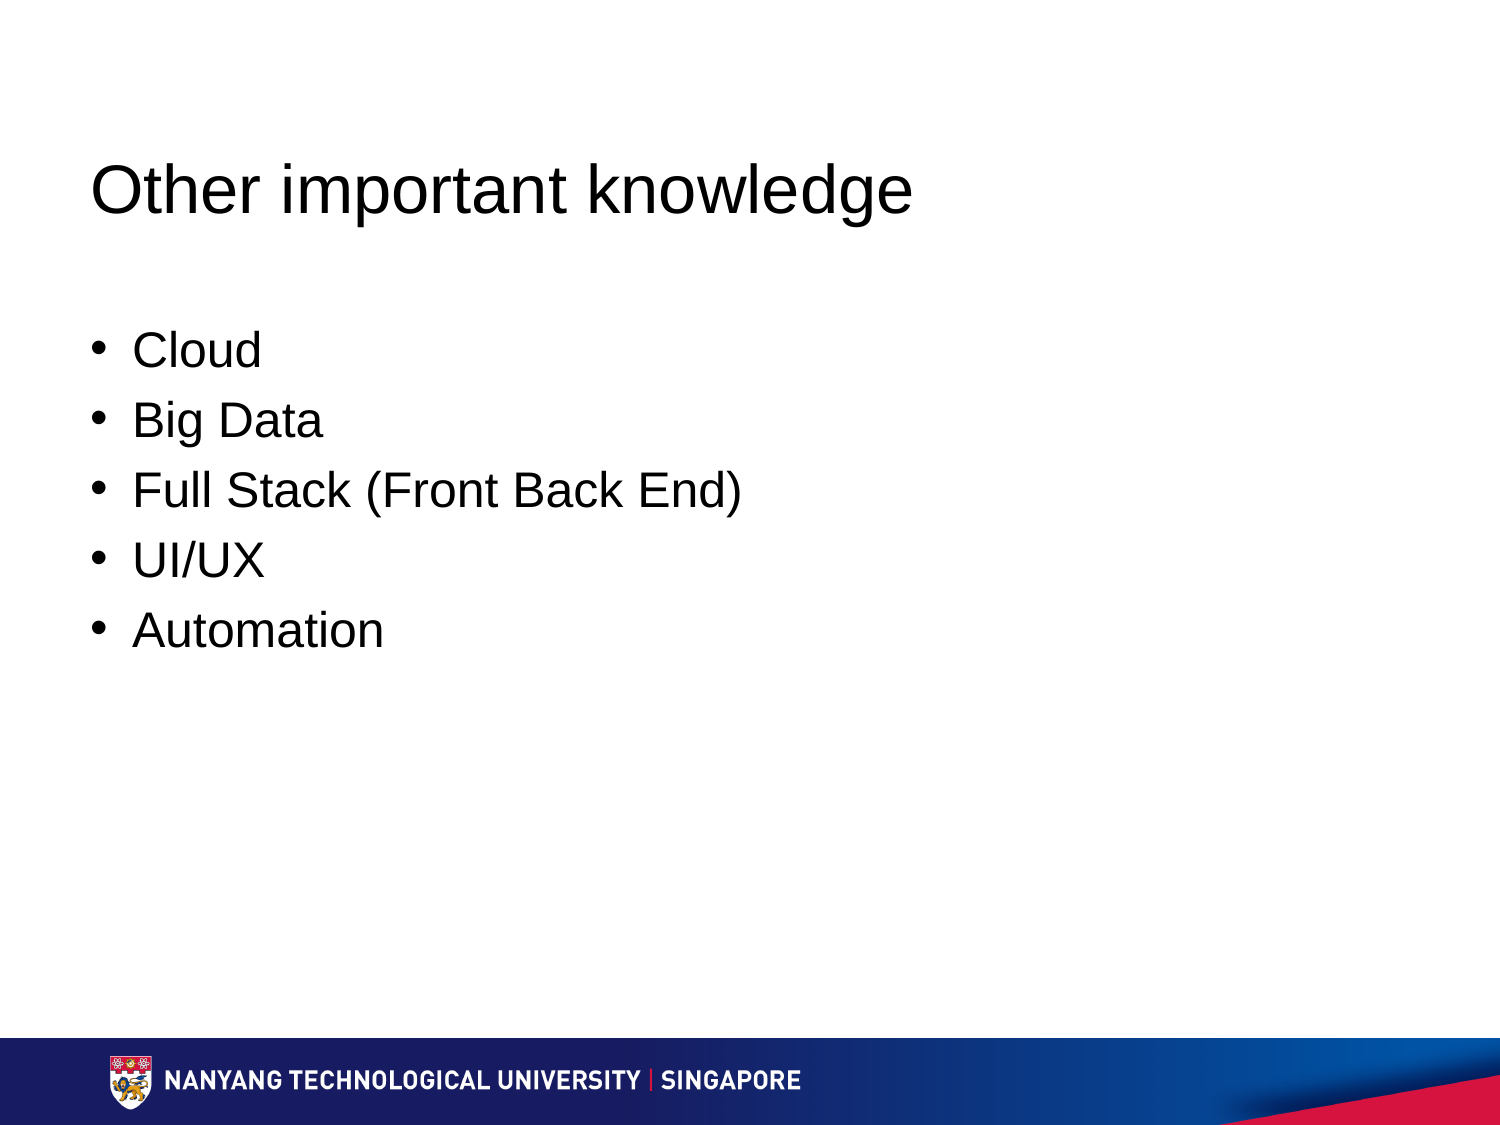

# Other important knowledge
Cloud
Big Data
Full Stack (Front Back End)
UI/UX
Automation